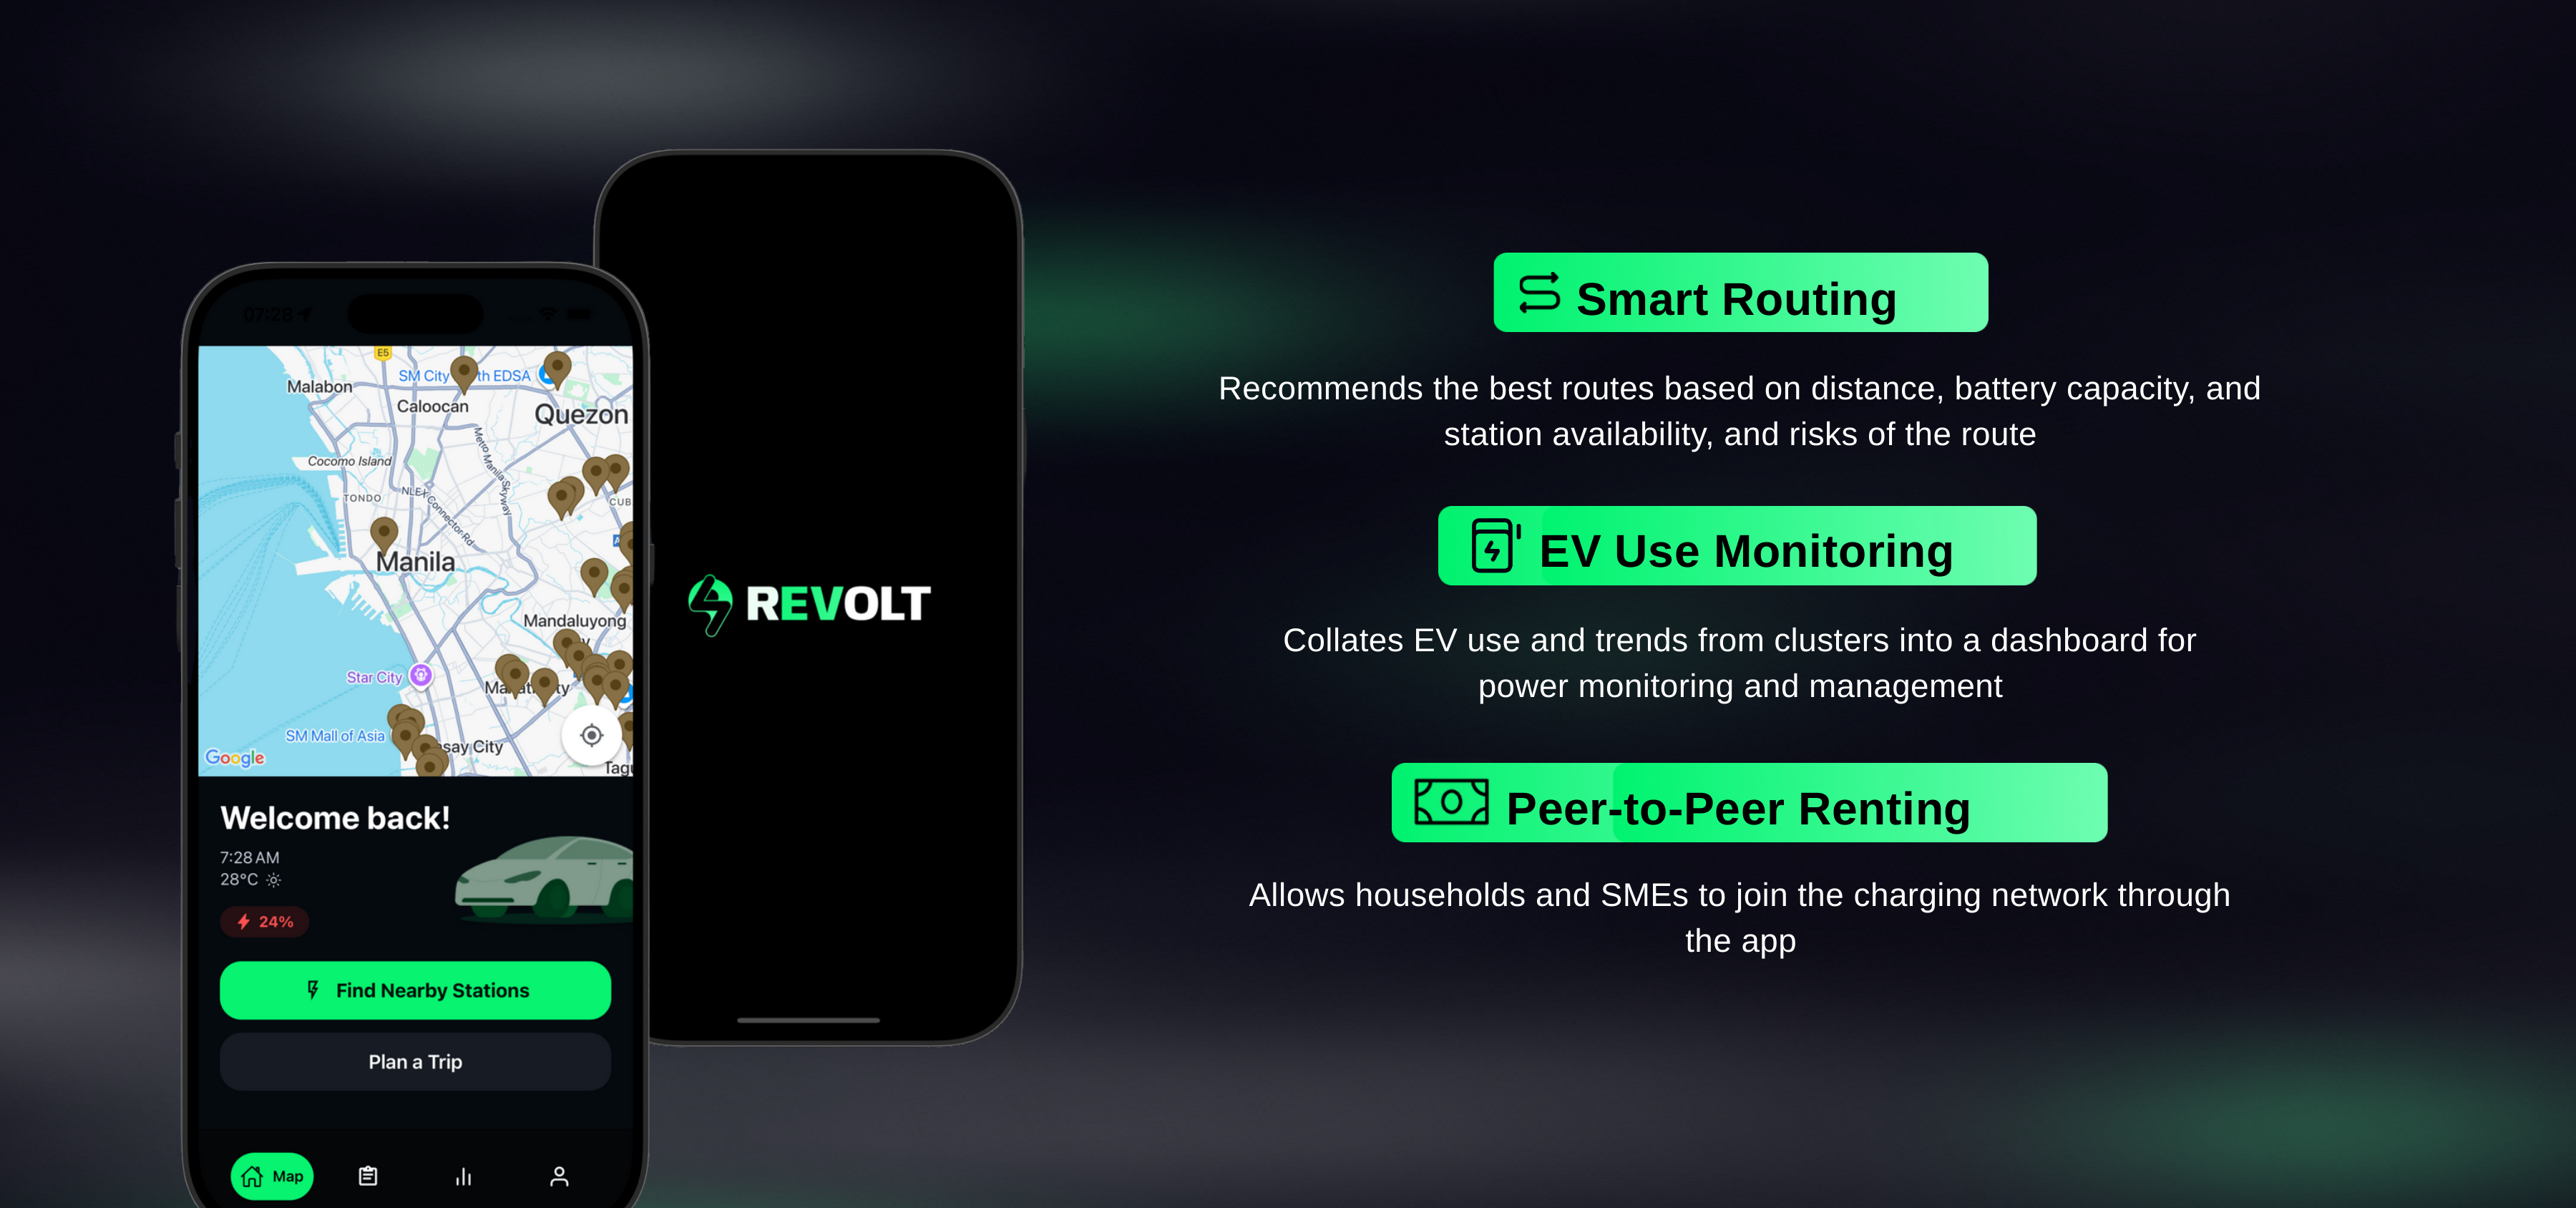

Smart Routing

Recommends the best routes based on distance, battery capacity, and station availability, and risks of the route

EV Use Monitoring
Collates EV use and trends from clusters into a dashboard for power monitoring and management

Peer-to-Peer Renting
Allows households and SMEs to join the charging network through the app